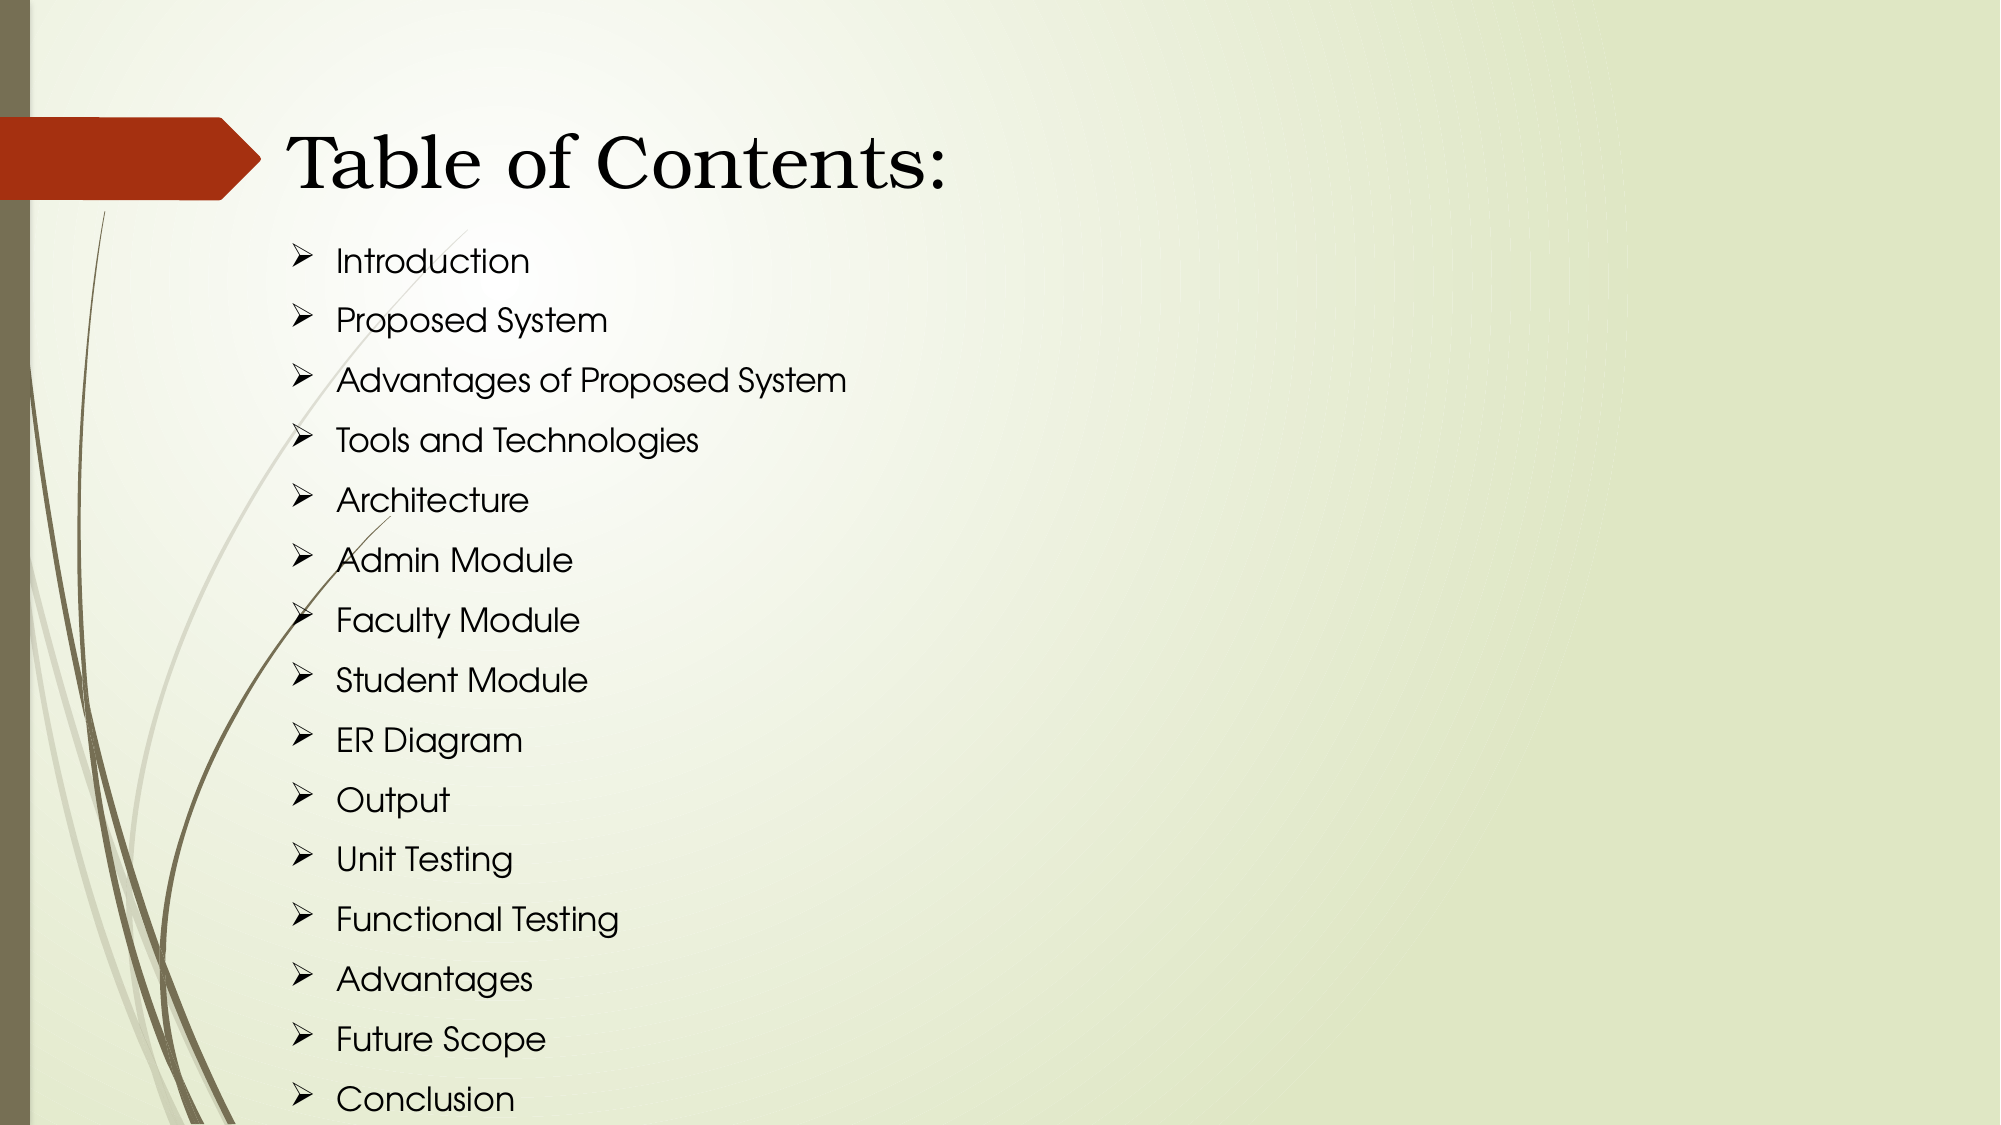

Table of Contents:
Introduction
Proposed System
Advantages of Proposed System
Tools and Technologies
Architecture
Admin Module
Faculty Module
Student Module
ER Diagram
Output
Unit Testing
Functional Testing
Advantages
Future Scope
Conclusion